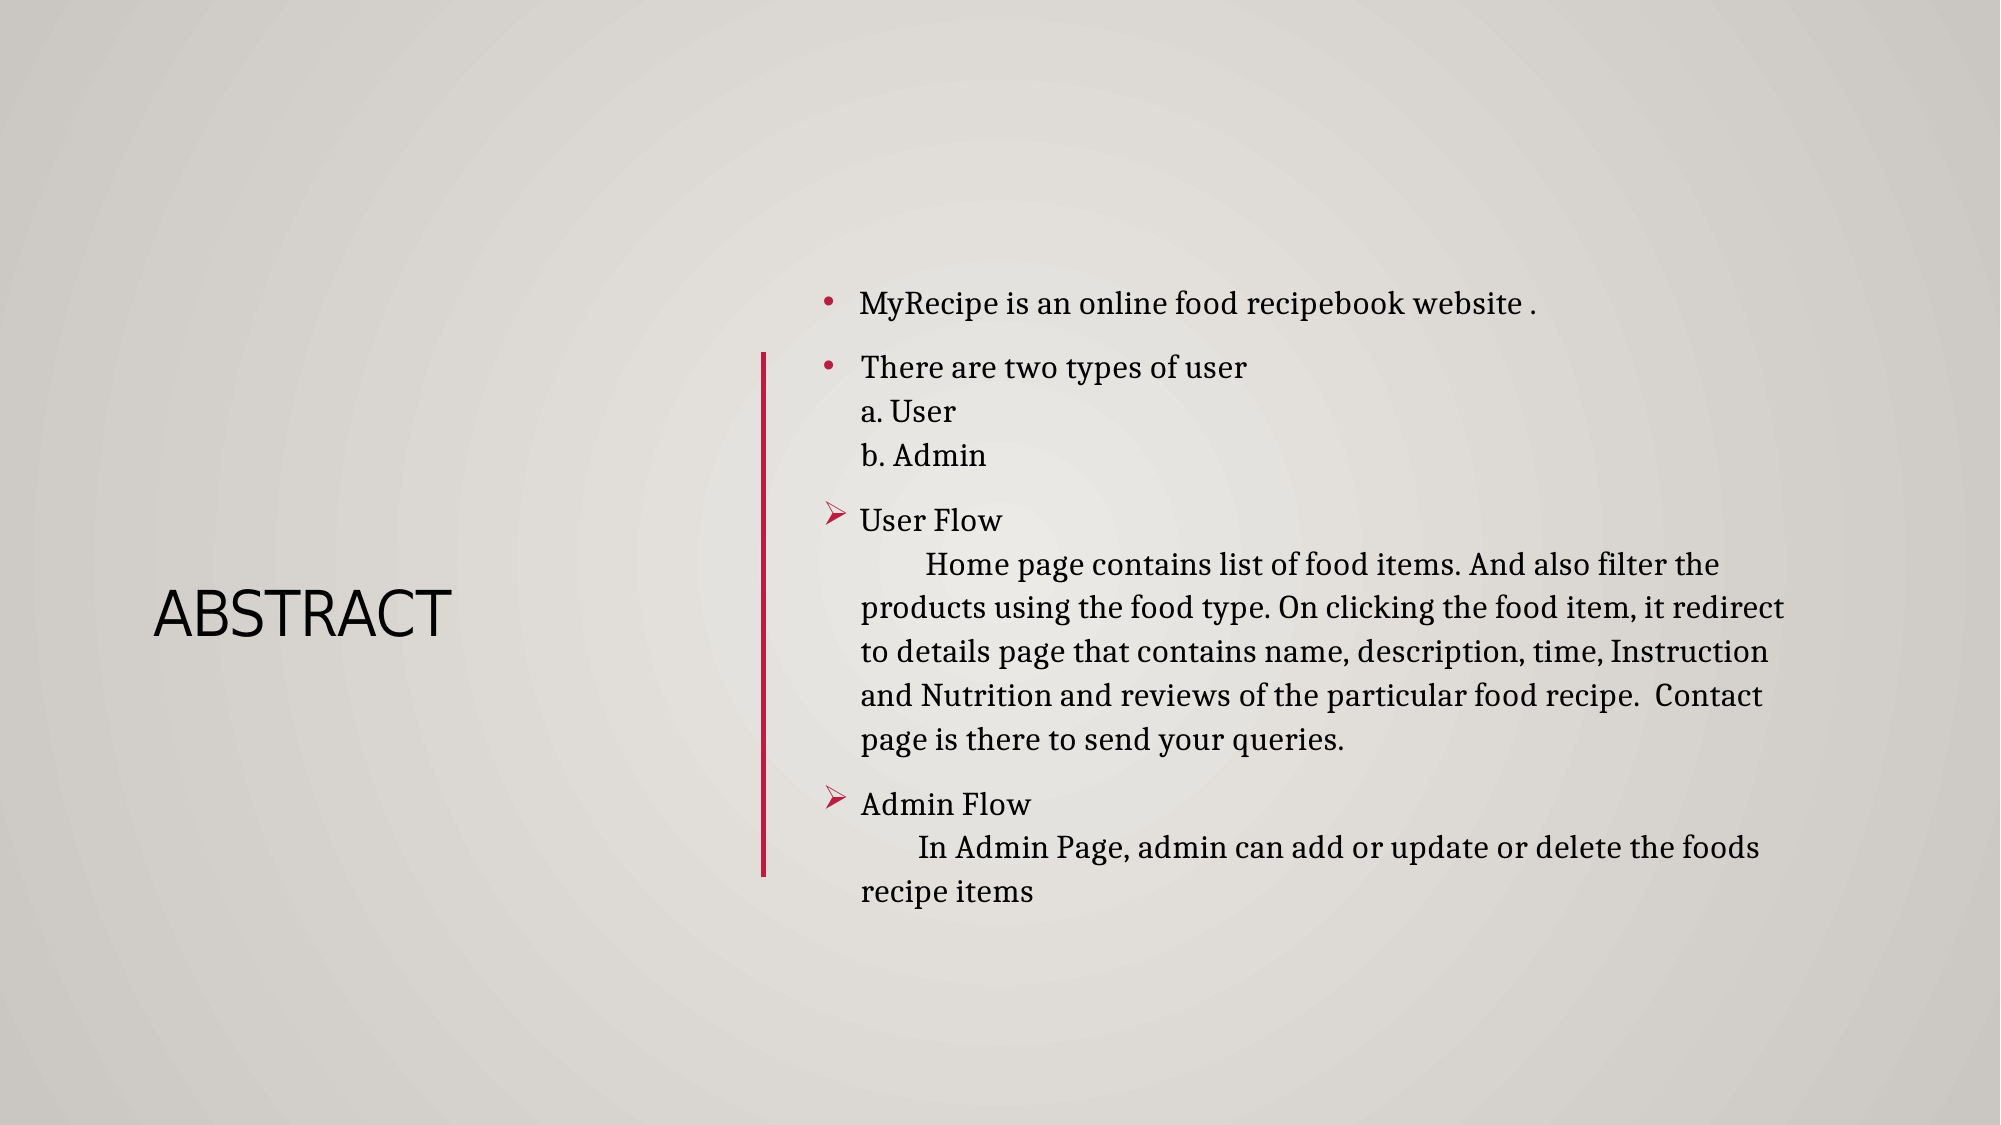

# Abstract
MyRecipe is an online food recipebook website .
There are two types of user
a. User
b. Admin
User Flow
         Home page contains list of food items. And also filter the products using the food type. On clicking the food item, it redirect to details page that contains name, description, time, Instruction and Nutrition and reviews of the particular food recipe.  Contact page is there to send your queries.
Admin Flow
        In Admin Page, admin can add or update or delete the foods recipe items